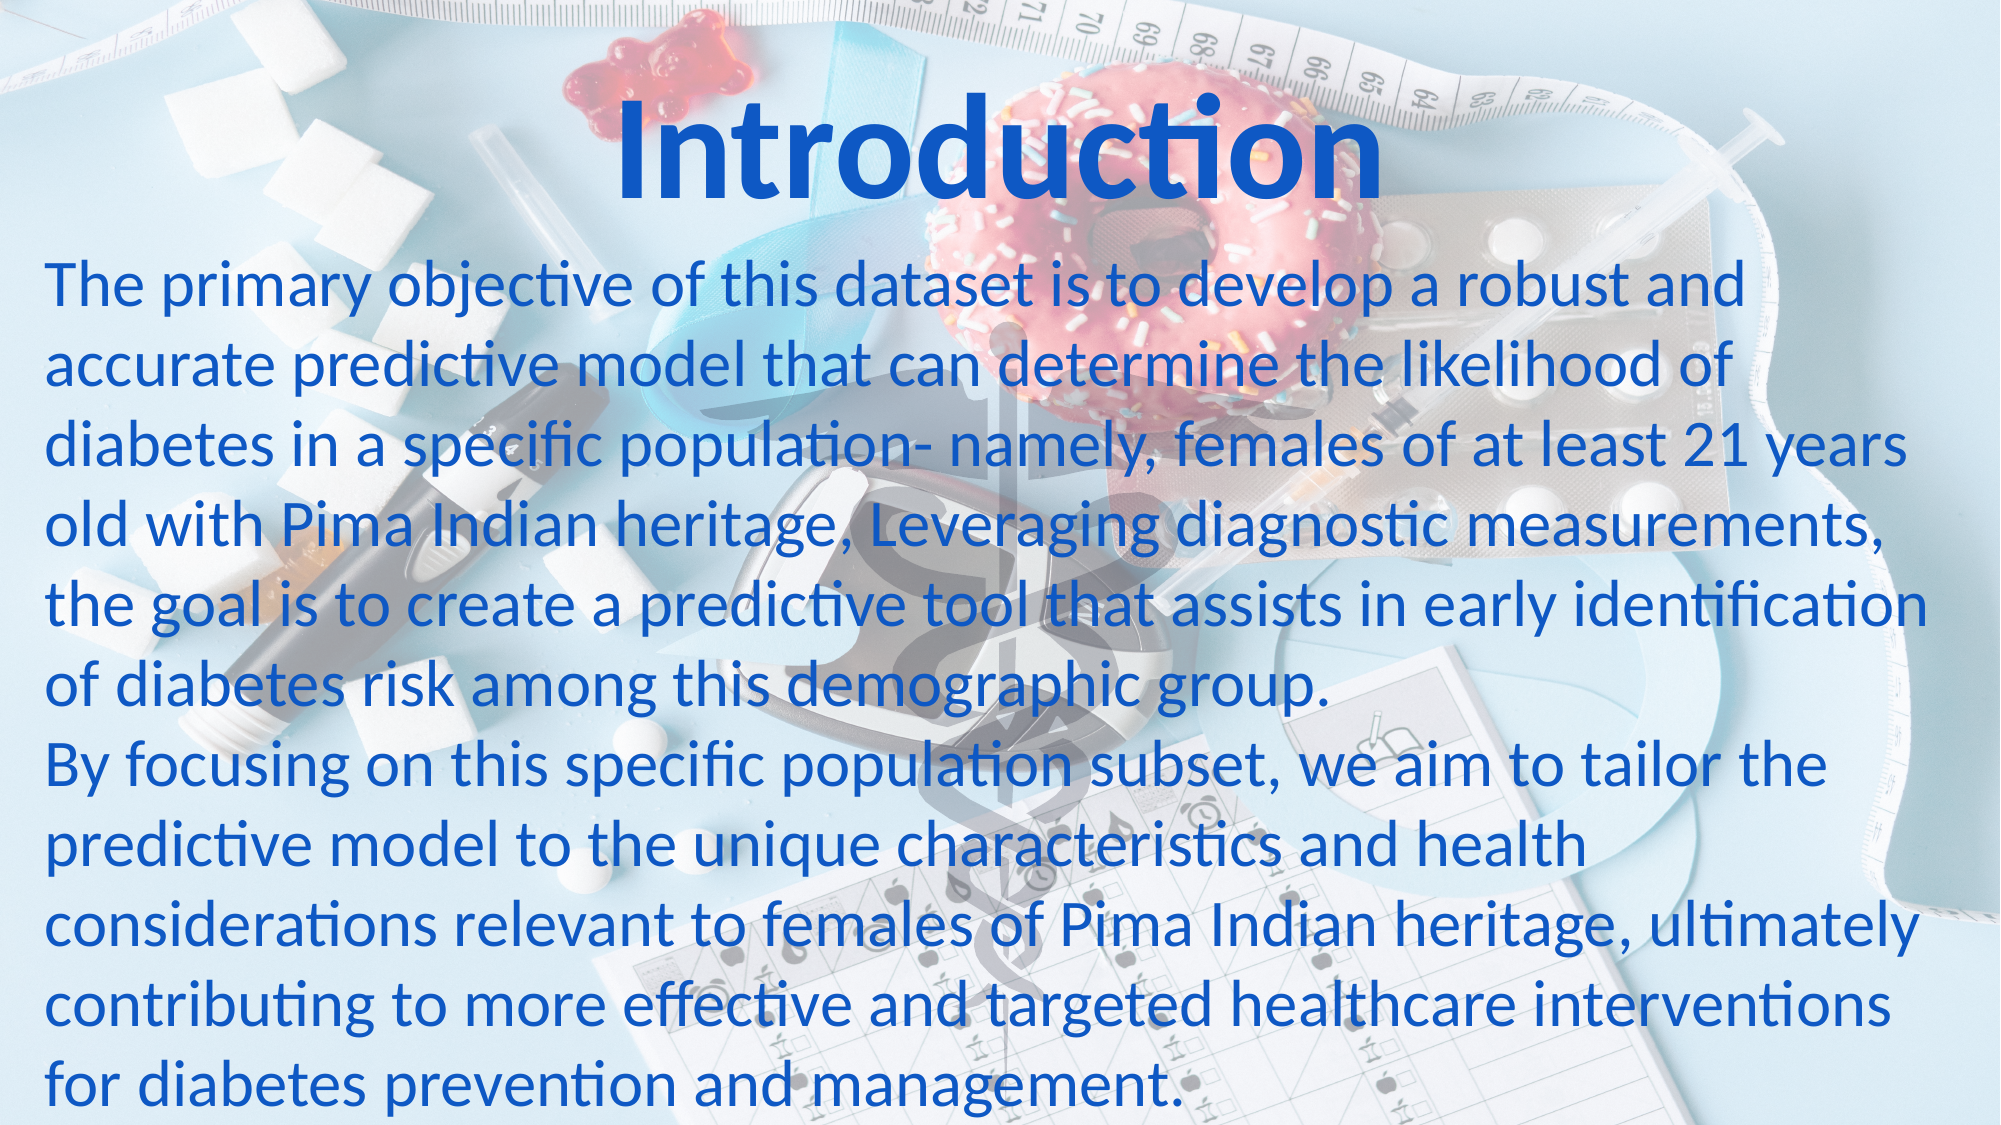

# Introduction
The primary objective of this dataset is to develop a robust and accurate predictive model that can determine the likelihood of diabetes in a specific population- namely, females of at least 21 years old with Pima Indian heritage, Leveraging diagnostic measurements, the goal is to create a predictive tool that assists in early identification of diabetes risk among this demographic group.
By focusing on this specific population subset, we aim to tailor the predictive model to the unique characteristics and health considerations relevant to females of Pima Indian heritage, ultimately contributing to more effective and targeted healthcare interventions for diabetes prevention and management.